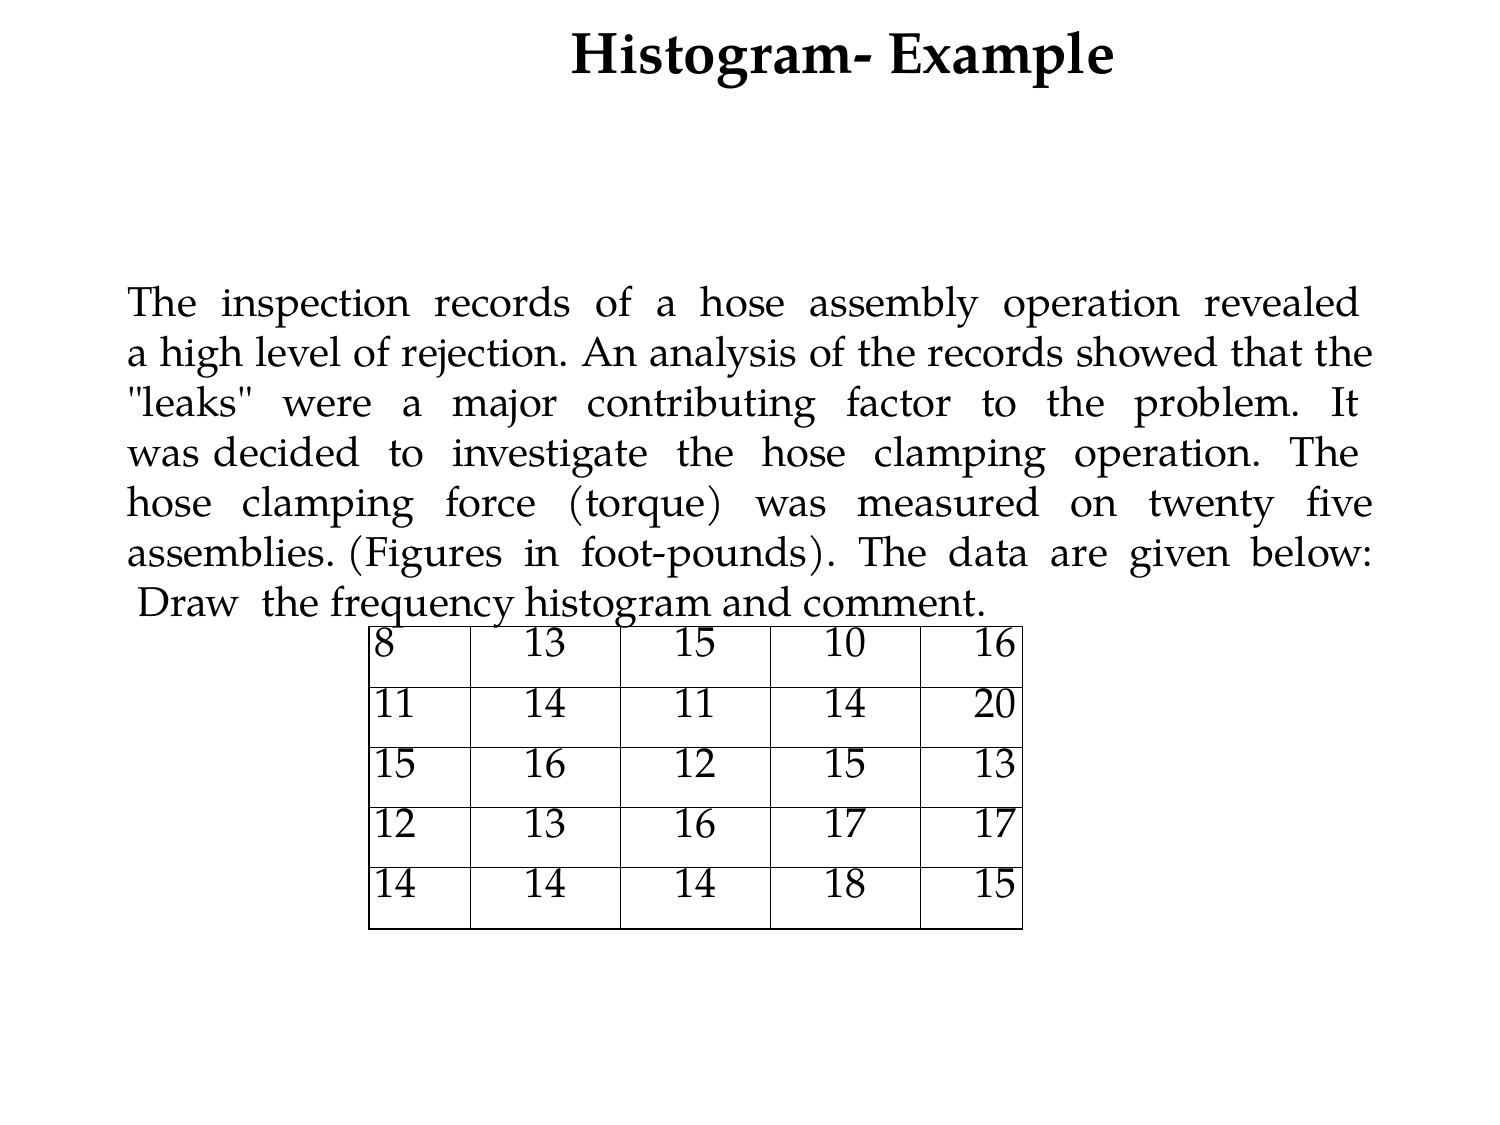

Histogram- Example
The  inspection  records  of  a  hose  assembly  operation  revealed  a high level of rejection. An analysis of the records showed that the "leaks"  were  a  major  contributing  factor  to  the  problem.  It  was decided  to  investigate  the  hose  clamping  operation.  The  hose clamping force (torque) was measured on twenty five assemblies. (Figures  in  foot-pounds).  The  data  are  given  below:  Draw  the frequency histogram and comment.
| 8 | 13 | 15 | 10 | 16 |
| --- | --- | --- | --- | --- |
| 11 | 14 | 11 | 14 | 20 |
| 15 | 16 | 12 | 15 | 13 |
| 12 | 13 | 16 | 17 | 17 |
| 14 | 14 | 14 | 18 | 15 |